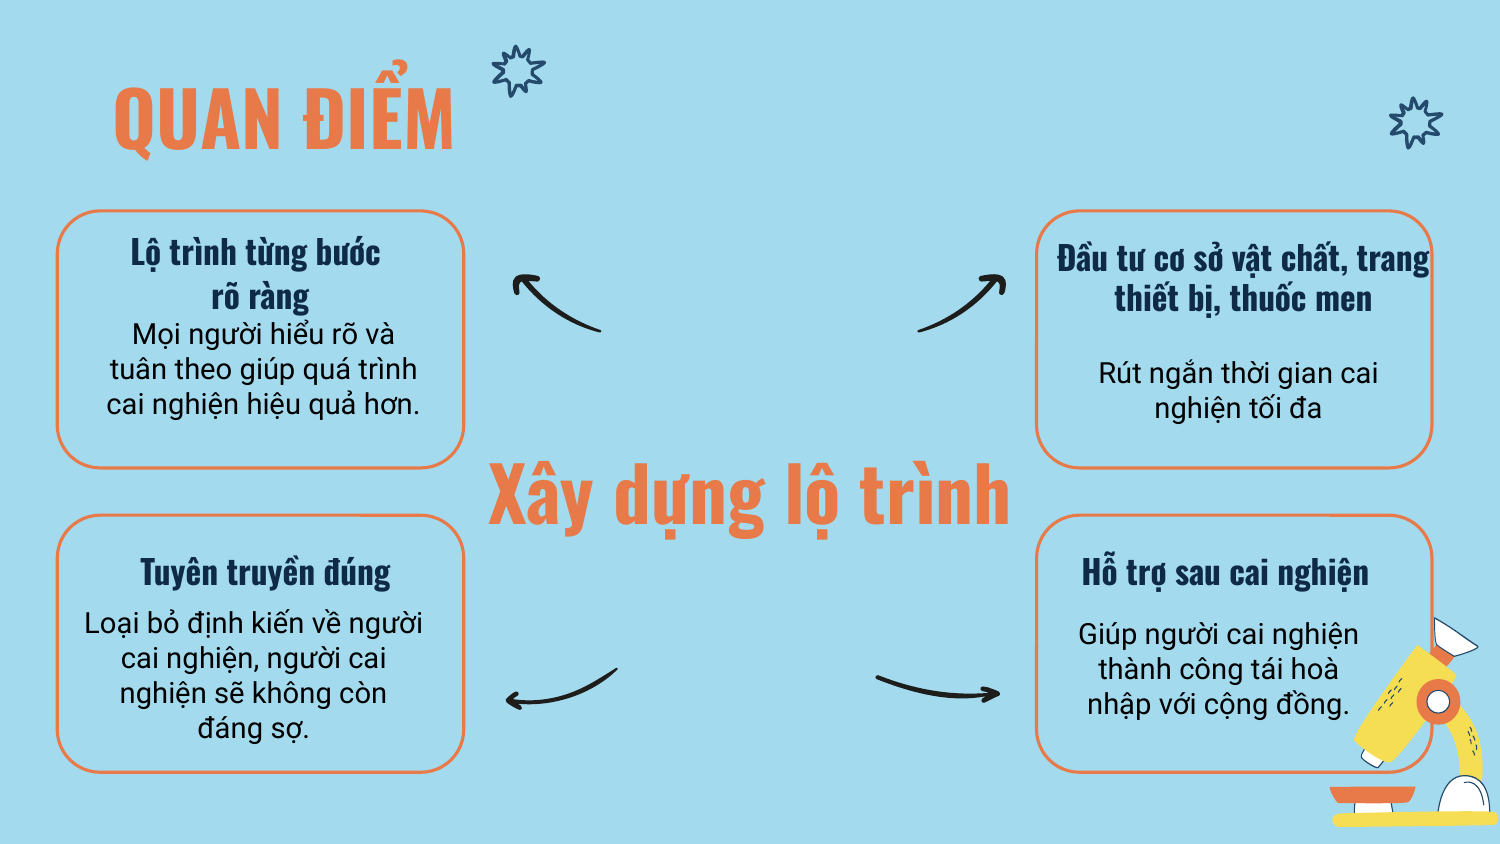

QUAN ĐIỂM

Đầu tư cơ sở vật chất, trang thiết bị, thuốc men
Lộ trình từng bước
 rõ ràng

Rút ngắn thời gian cai nghiện tối đa
Mọi người hiểu rõ và tuân theo giúp quá trình cai nghiện hiệu quả hơn.

# Xây dựng lộ trình

Tuyên truyền đúng
Hỗ trợ sau cai nghiện
Loại bỏ định kiến về người cai nghiện, người cai nghiện sẽ không còn đáng sợ.

Giúp người cai nghiện thành công tái hoà nhập với cộng đồng.